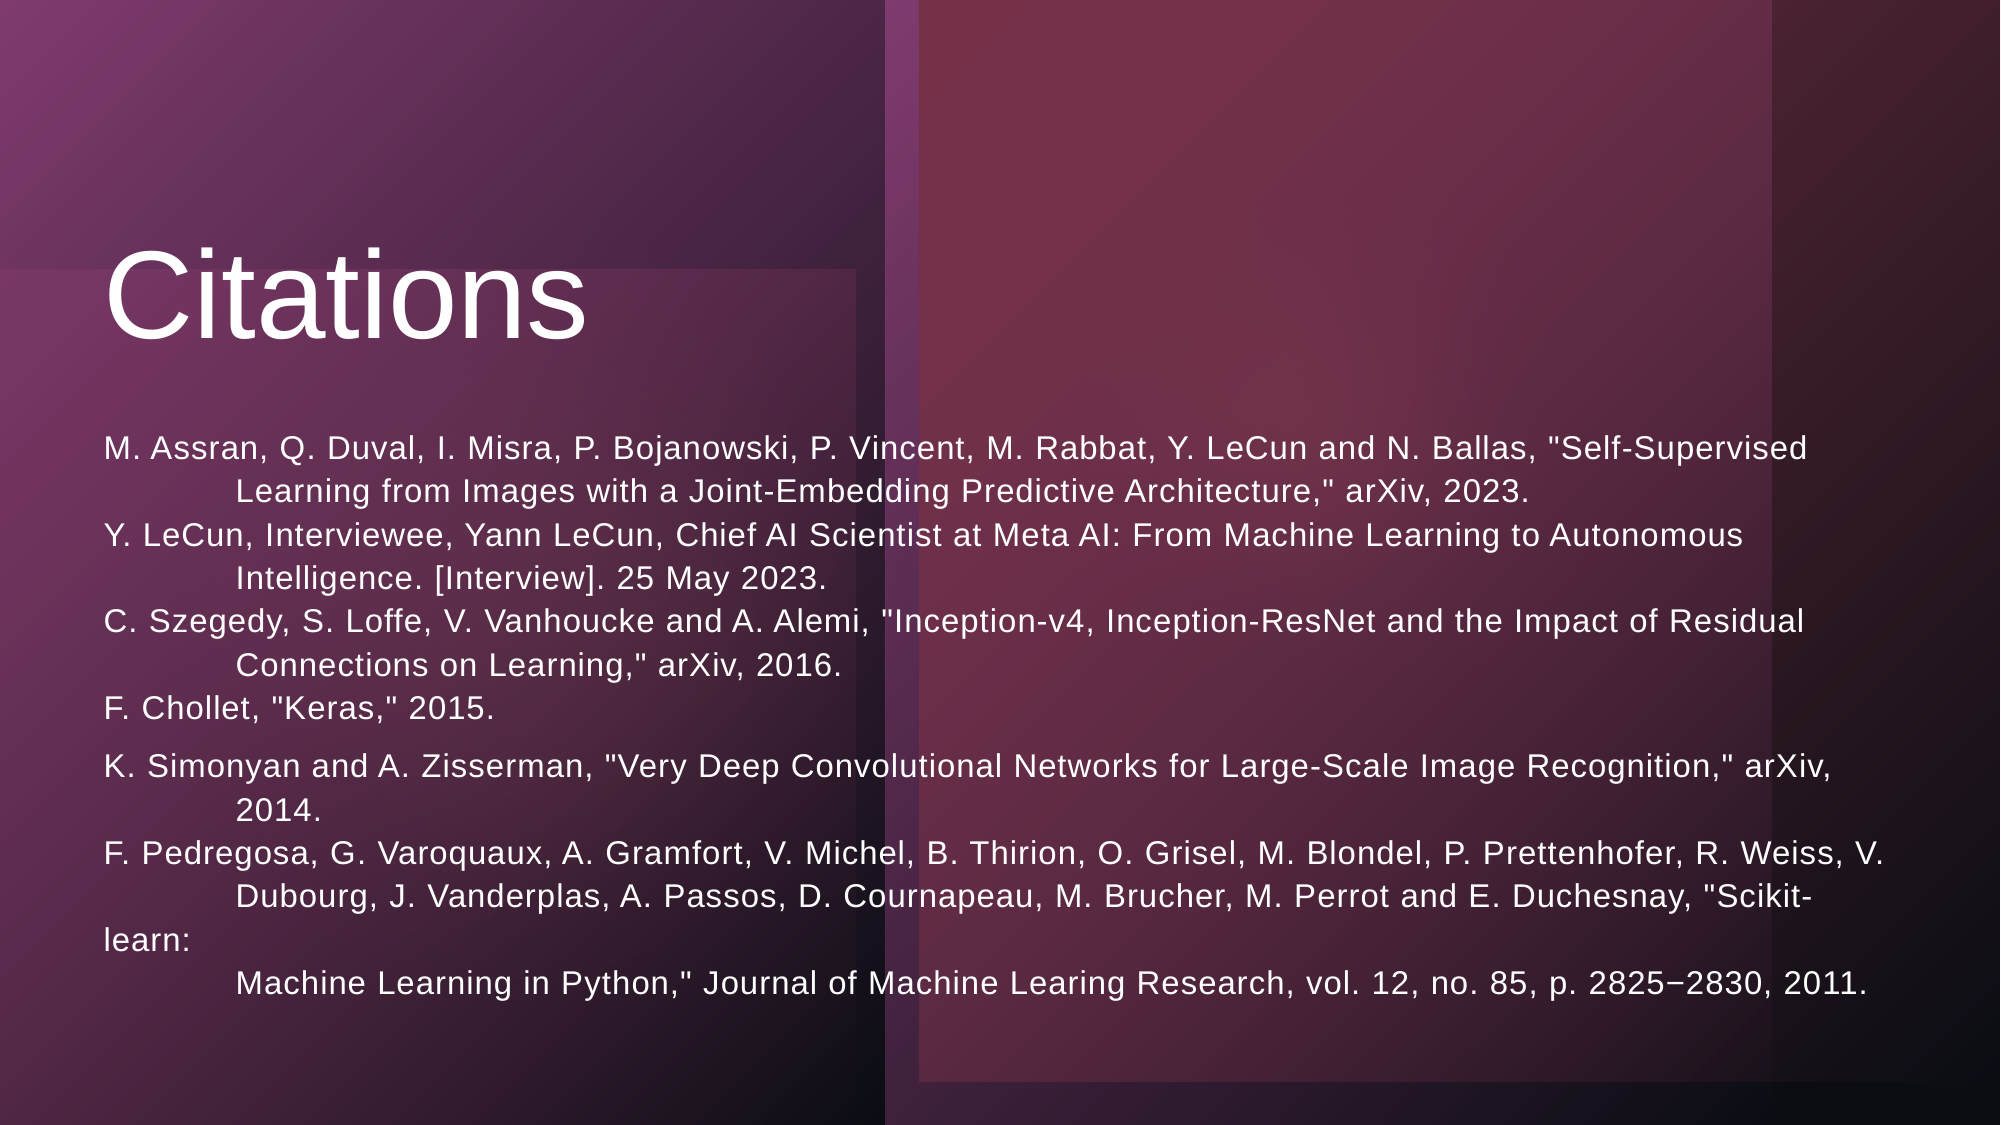

# Citations
M. Assran, Q. Duval, I. Misra, P. Bojanowski, P. Vincent, M. Rabbat, Y. LeCun and N. Ballas, "Self-Supervised
	Learning from Images with a Joint-Embedding Predictive Architecture," arXiv, 2023.
Y. LeCun, Interviewee, Yann LeCun, Chief AI Scientist at Meta AI: From Machine Learning to Autonomous
	Intelligence. [Interview]. 25 May 2023.
C. Szegedy, S. Loffe, V. Vanhoucke and A. Alemi, "Inception-v4, Inception-ResNet and the Impact of Residual
	Connections on Learning," arXiv, 2016.
F. Chollet, "Keras," 2015.
K. Simonyan and A. Zisserman, "Very Deep Convolutional Networks for Large-Scale Image Recognition," arXiv,
	2014.
F. Pedregosa, G. Varoquaux, A. Gramfort, V. Michel, B. Thirion, O. Grisel, M. Blondel, P. Prettenhofer, R. Weiss, V.
	Dubourg, J. Vanderplas, A. Passos, D. Cournapeau, M. Brucher, M. Perrot and E. Duchesnay, "Scikit-learn:
	Machine Learning in Python," Journal of Machine Learing Research, vol. 12, no. 85, p. 2825−2830, 2011.